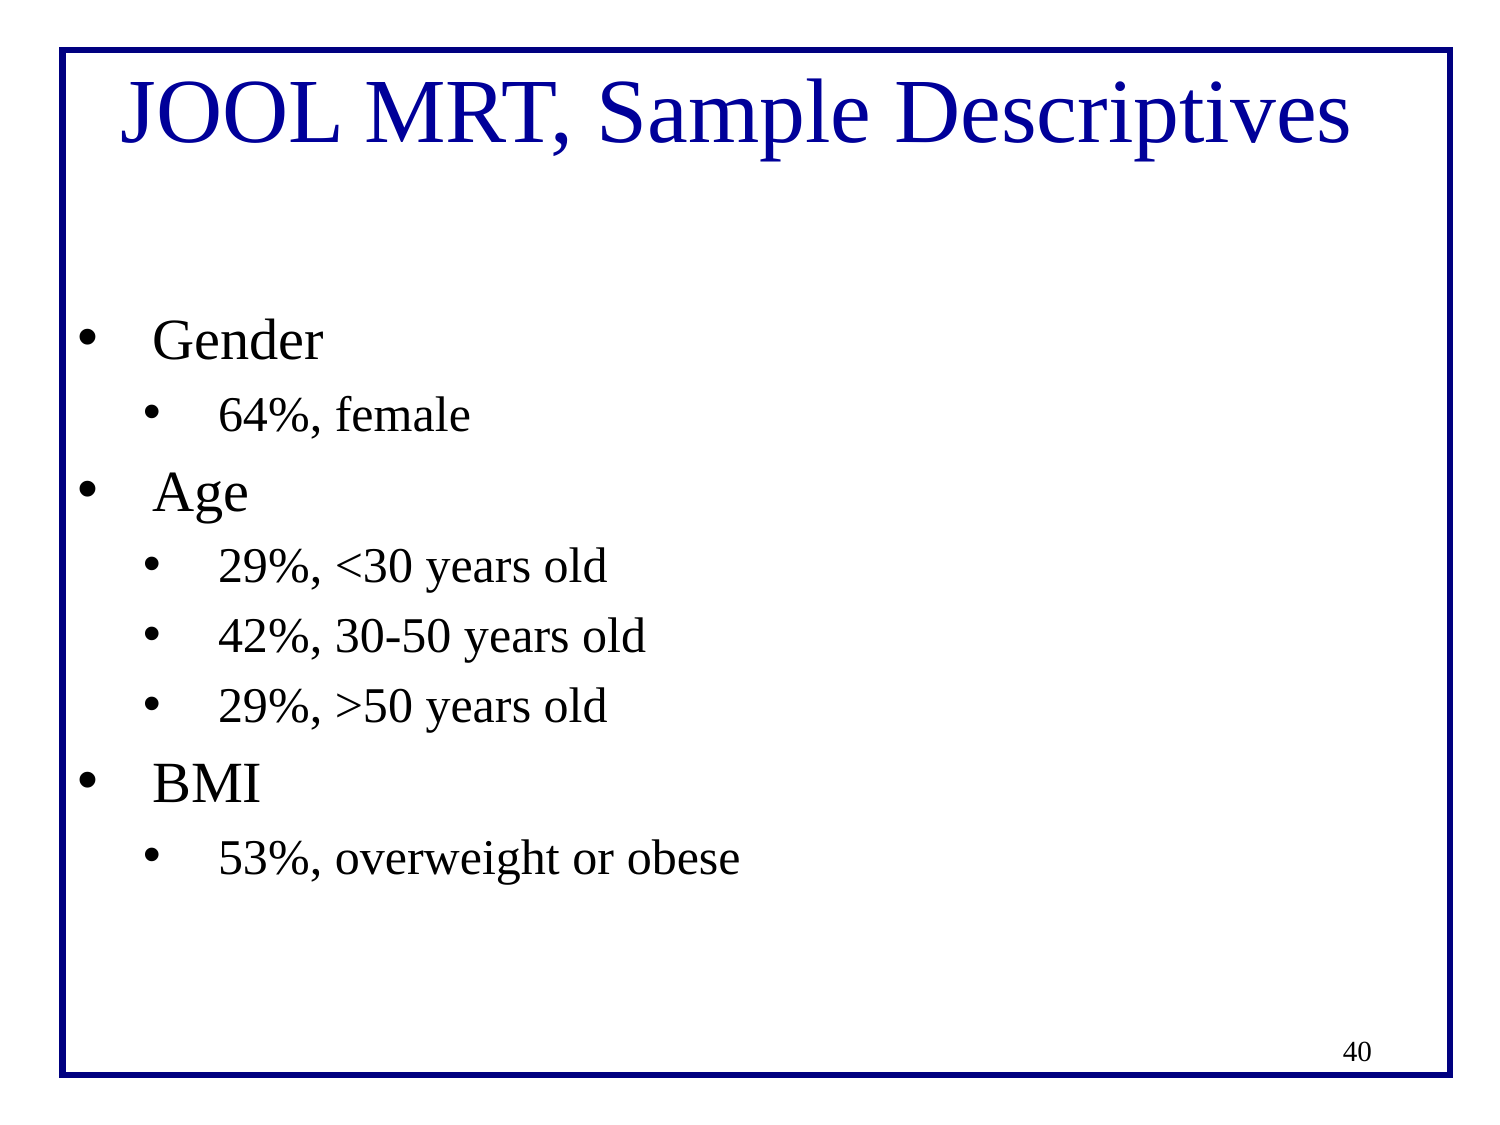

# JOOL MRT, Sample Descriptives

Gender
64%, female
Age
29%, <30 years old
42%, 30-50 years old
29%, >50 years old
BMI
53%, overweight or obese

40